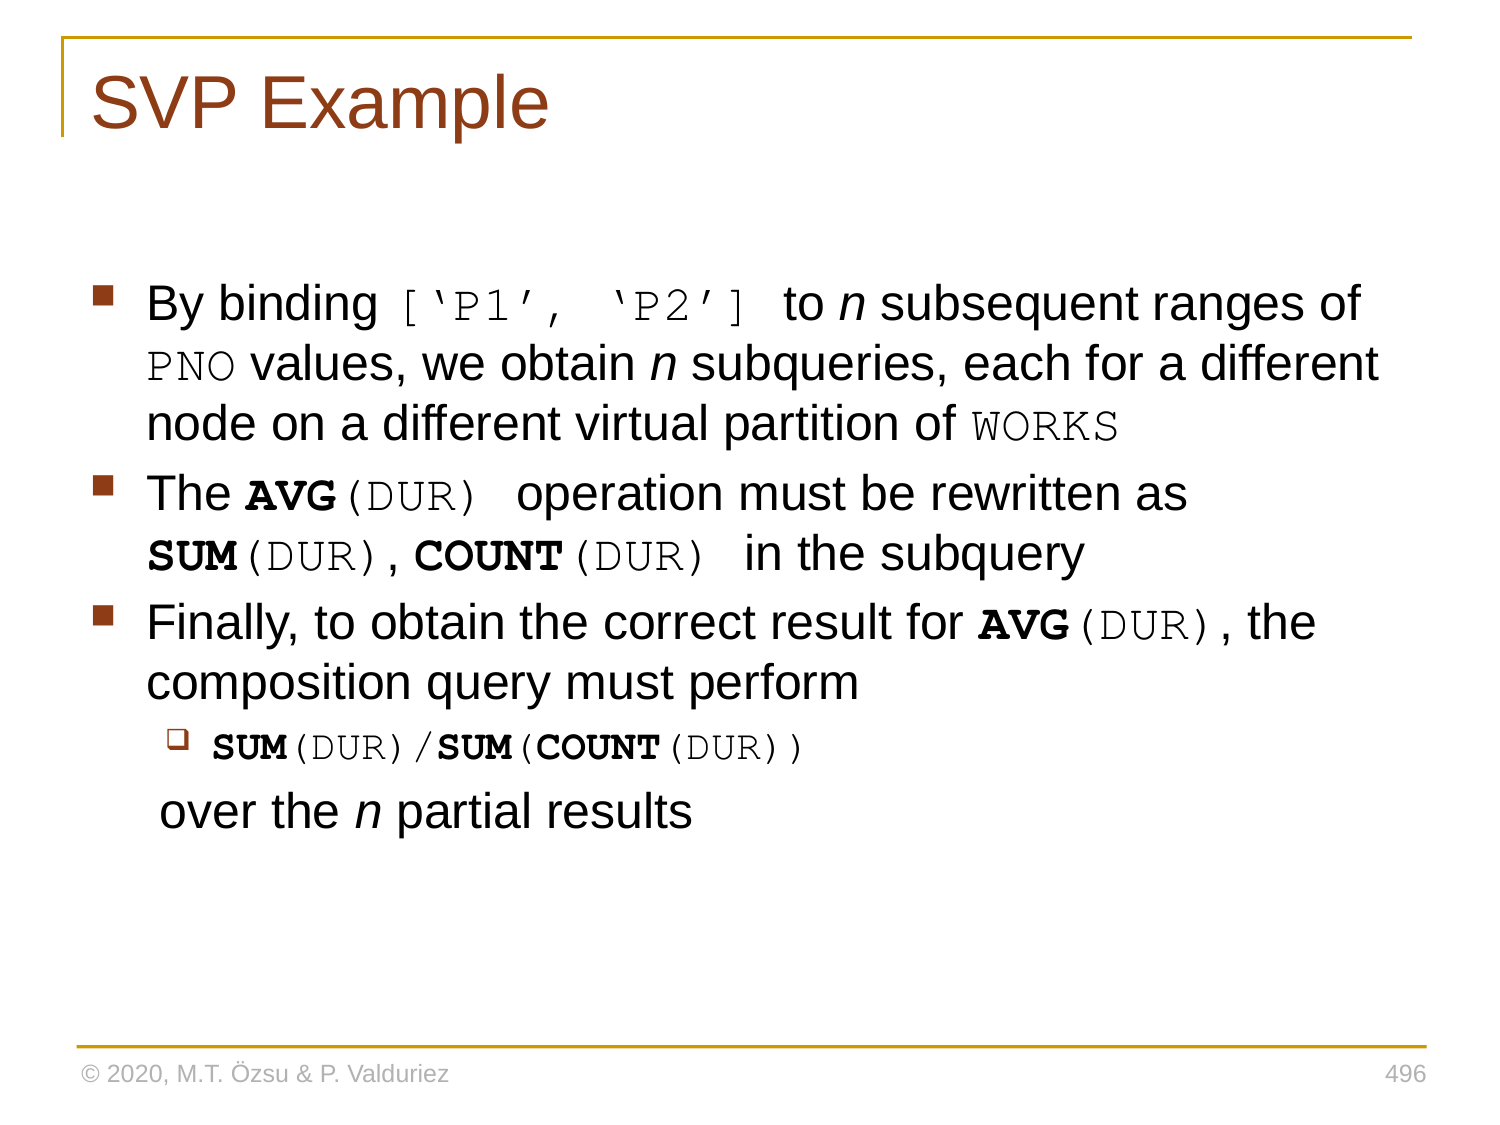

# SVP Example
By binding [‘P1’, ‘P2’] to n subsequent ranges of PNO values, we obtain n subqueries, each for a different node on a different virtual partition of WORKS
The AVG(DUR) operation must be rewritten as SUM(DUR), COUNT(DUR) in the subquery
Finally, to obtain the correct result for AVG(DUR), the composition query must perform
SUM(DUR)/SUM(COUNT(DUR))
     over the n partial results

© 2020, M.T. Özsu & P. Valduriez
496